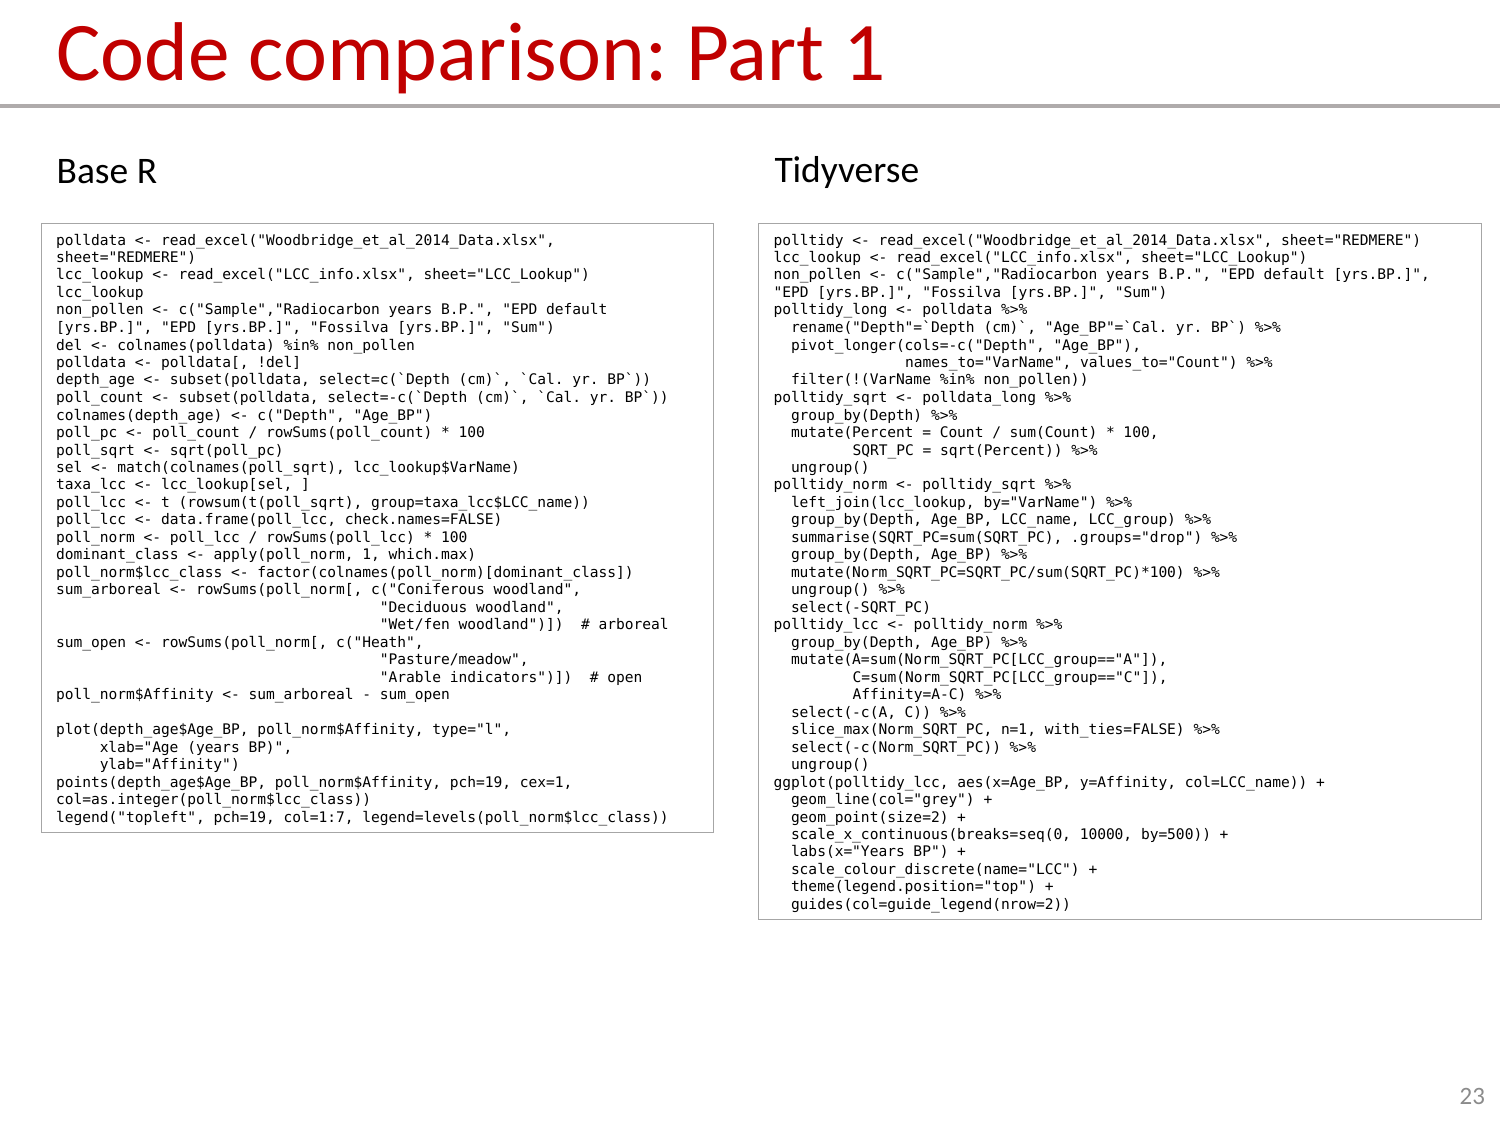

# Code comparison: Part 1
Tidyverse
Base R
polldata <- read_excel("Woodbridge_et_al_2014_Data.xlsx", sheet="REDMERE")
lcc_lookup <- read_excel("LCC_info.xlsx", sheet="LCC_Lookup")
lcc_lookup
non_pollen <- c("Sample","Radiocarbon years B.P.", "EPD default [yrs.BP.]", "EPD [yrs.BP.]", "Fossilva [yrs.BP.]", "Sum")
del <- colnames(polldata) %in% non_pollen
polldata <- polldata[, !del]
depth_age <- subset(polldata, select=c(`Depth (cm)`, `Cal. yr. BP`))
poll_count <- subset(polldata, select=-c(`Depth (cm)`, `Cal. yr. BP`))
colnames(depth_age) <- c("Depth", "Age_BP")
poll_pc <- poll_count / rowSums(poll_count) * 100
poll_sqrt <- sqrt(poll_pc)
sel <- match(colnames(poll_sqrt), lcc_lookup$VarName)
taxa_lcc <- lcc_lookup[sel, ]
poll_lcc <- t (rowsum(t(poll_sqrt), group=taxa_lcc$LCC_name))
poll_lcc <- data.frame(poll_lcc, check.names=FALSE)
poll_norm <- poll_lcc / rowSums(poll_lcc) * 100
dominant_class <- apply(poll_norm, 1, which.max)
poll_norm$lcc_class <- factor(colnames(poll_norm)[dominant_class])
sum_arboreal <- rowSums(poll_norm[, c("Coniferous woodland",
                                     "Deciduous woodland",
                                     "Wet/fen woodland")])  # arboreal sum_open <- rowSums(poll_norm[, c("Heath",
                                     "Pasture/meadow",
                                     "Arable indicators")])  # open poll_norm$Affinity <- sum_arboreal - sum_open

plot(depth_age$Age_BP, poll_norm$Affinity, type="l",
     xlab="Age (years BP)",
     ylab="Affinity")
points(depth_age$Age_BP, poll_norm$Affinity, pch=19, cex=1, col=as.integer(poll_norm$lcc_class))
legend("topleft", pch=19, col=1:7, legend=levels(poll_norm$lcc_class))
polltidy <- read_excel("Woodbridge_et_al_2014_Data.xlsx", sheet="REDMERE")
lcc_lookup <- read_excel("LCC_info.xlsx", sheet="LCC_Lookup")
non_pollen <- c("Sample","Radiocarbon years B.P.", "EPD default [yrs.BP.]", "EPD [yrs.BP.]", "Fossilva [yrs.BP.]", "Sum")
polltidy_long <- polldata %>%
  rename("Depth"=`Depth (cm)`, "Age_BP"=`Cal. yr. BP`) %>%
  pivot_longer(cols=-c("Depth", "Age_BP"),
               names_to="VarName", values_to="Count") %>%
  filter(!(VarName %in% non_pollen))
polltidy_sqrt <- polldata_long %>%
  group_by(Depth) %>%
  mutate(Percent = Count / sum(Count) * 100,
         SQRT_PC = sqrt(Percent)) %>%
  ungroup()
polltidy_norm <- polltidy_sqrt %>%
  left_join(lcc_lookup, by="VarName") %>%
  group_by(Depth, Age_BP, LCC_name, LCC_group) %>%
  summarise(SQRT_PC=sum(SQRT_PC), .groups="drop") %>%
  group_by(Depth, Age_BP) %>%
  mutate(Norm_SQRT_PC=SQRT_PC/sum(SQRT_PC)*100) %>%
  ungroup() %>%
  select(-SQRT_PC)
polltidy_lcc <- polltidy_norm %>%
  group_by(Depth, Age_BP) %>%
  mutate(A=sum(Norm_SQRT_PC[LCC_group=="A"]),
         C=sum(Norm_SQRT_PC[LCC_group=="C"]),
         Affinity=A-C) %>%
  select(-c(A, C)) %>%
  slice_max(Norm_SQRT_PC, n=1, with_ties=FALSE) %>%
  select(-c(Norm_SQRT_PC)) %>%
  ungroup()
ggplot(polltidy_lcc, aes(x=Age_BP, y=Affinity, col=LCC_name)) +
  geom_line(col="grey") +
  geom_point(size=2) +
  scale_x_continuous(breaks=seq(0, 10000, by=500)) +
  labs(x="Years BP") +
  scale_colour_discrete(name="LCC") +
  theme(legend.position="top") +
  guides(col=guide_legend(nrow=2))
23